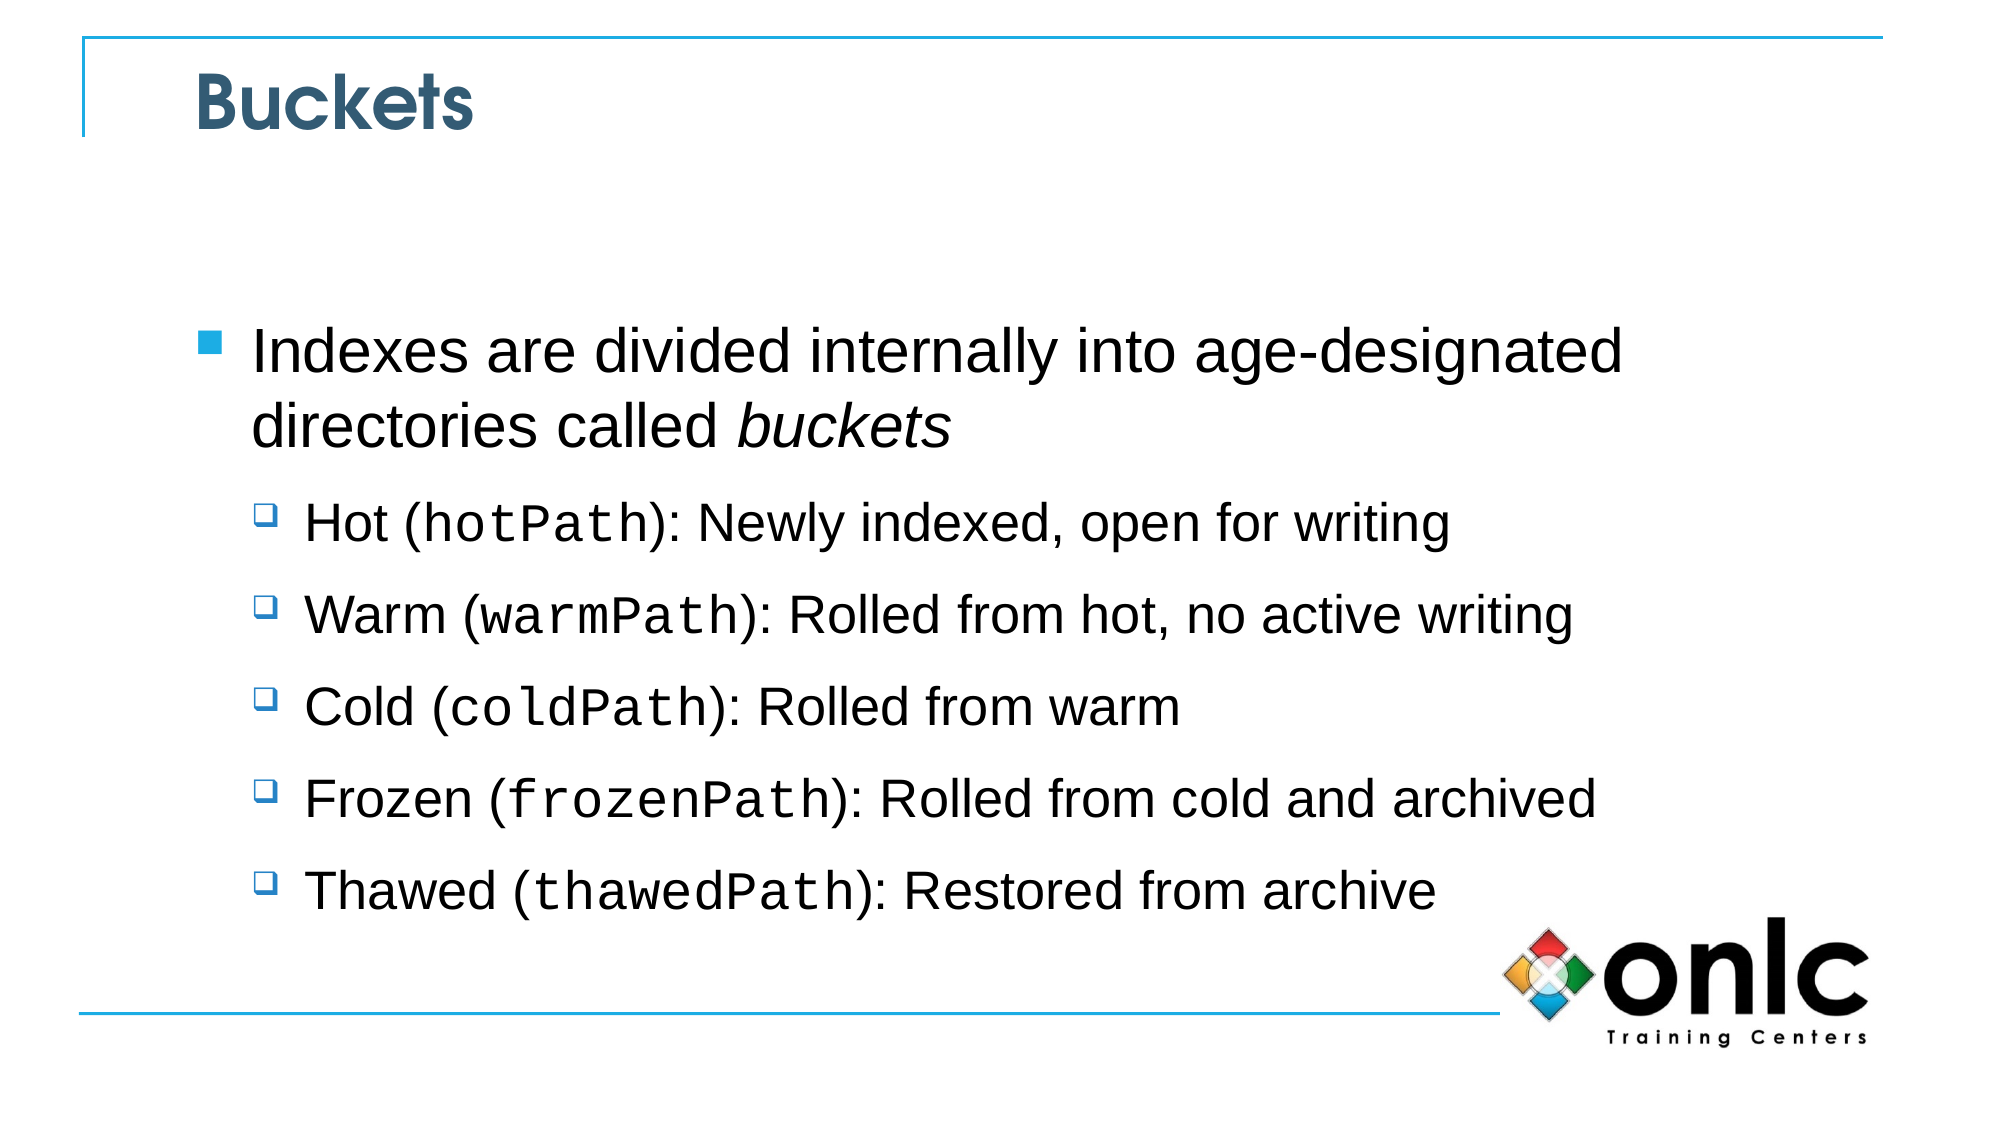

# Buckets
Indexes are divided internally into age-designated directories called buckets
Hot (hotPath): Newly indexed, open for writing
Warm (warmPath): Rolled from hot, no active writing
Cold (coldPath): Rolled from warm
Frozen (frozenPath): Rolled from cold and archived
Thawed (thawedPath): Restored from archive